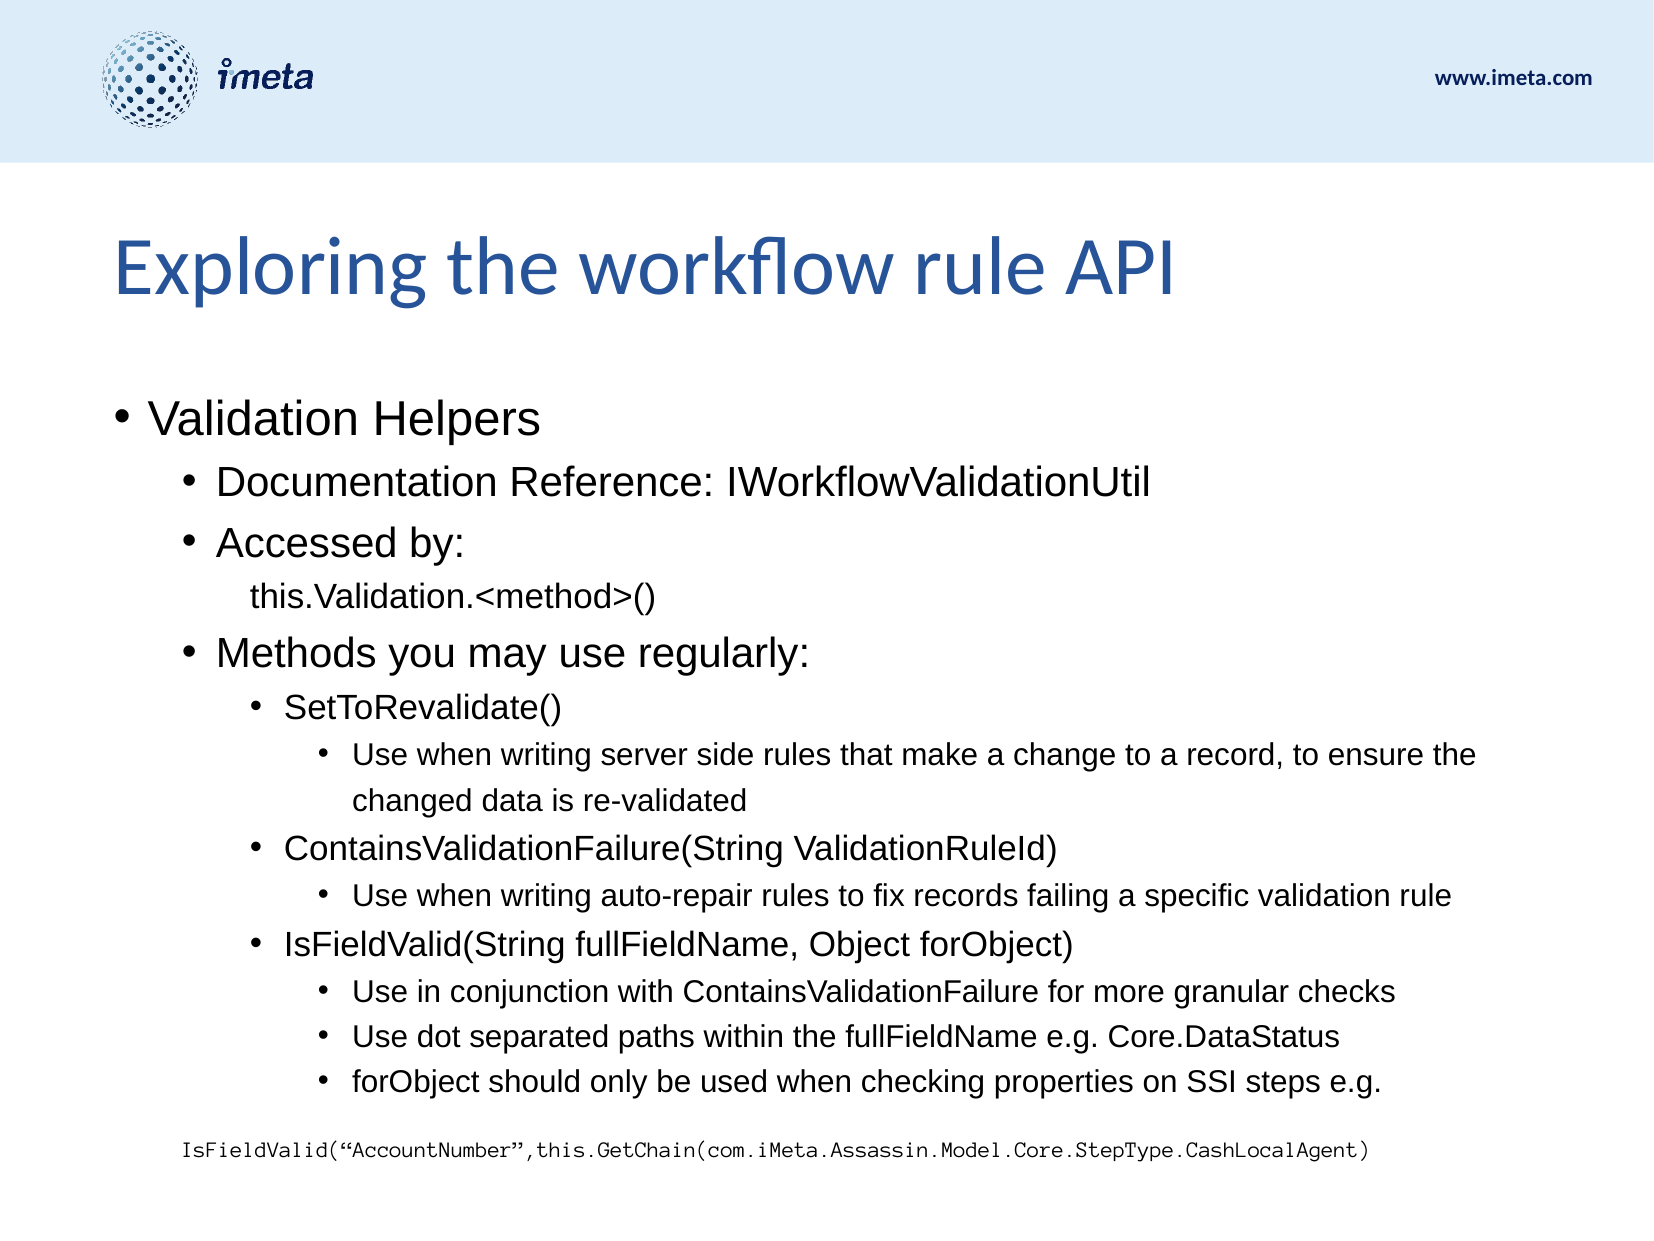

# Exploring the workflow rule API
Validation Helpers
Documentation Reference: IWorkflowValidationUtil
Accessed by:
this.Validation.<method>()
Methods you may use regularly:
SetToRevalidate()
Use when writing server side rules that make a change to a record, to ensure the changed data is re-validated
ContainsValidationFailure(String ValidationRuleId)
Use when writing auto-repair rules to fix records failing a specific validation rule
IsFieldValid(String fullFieldName, Object forObject)
Use in conjunction with ContainsValidationFailure for more granular checks
Use dot separated paths within the fullFieldName e.g. Core.DataStatus
forObject should only be used when checking properties on SSI steps e.g.

IsFieldValid(“AccountNumber”,this.GetChain(com.iMeta.Assassin.Model.Core.StepType.CashLocalAgent)